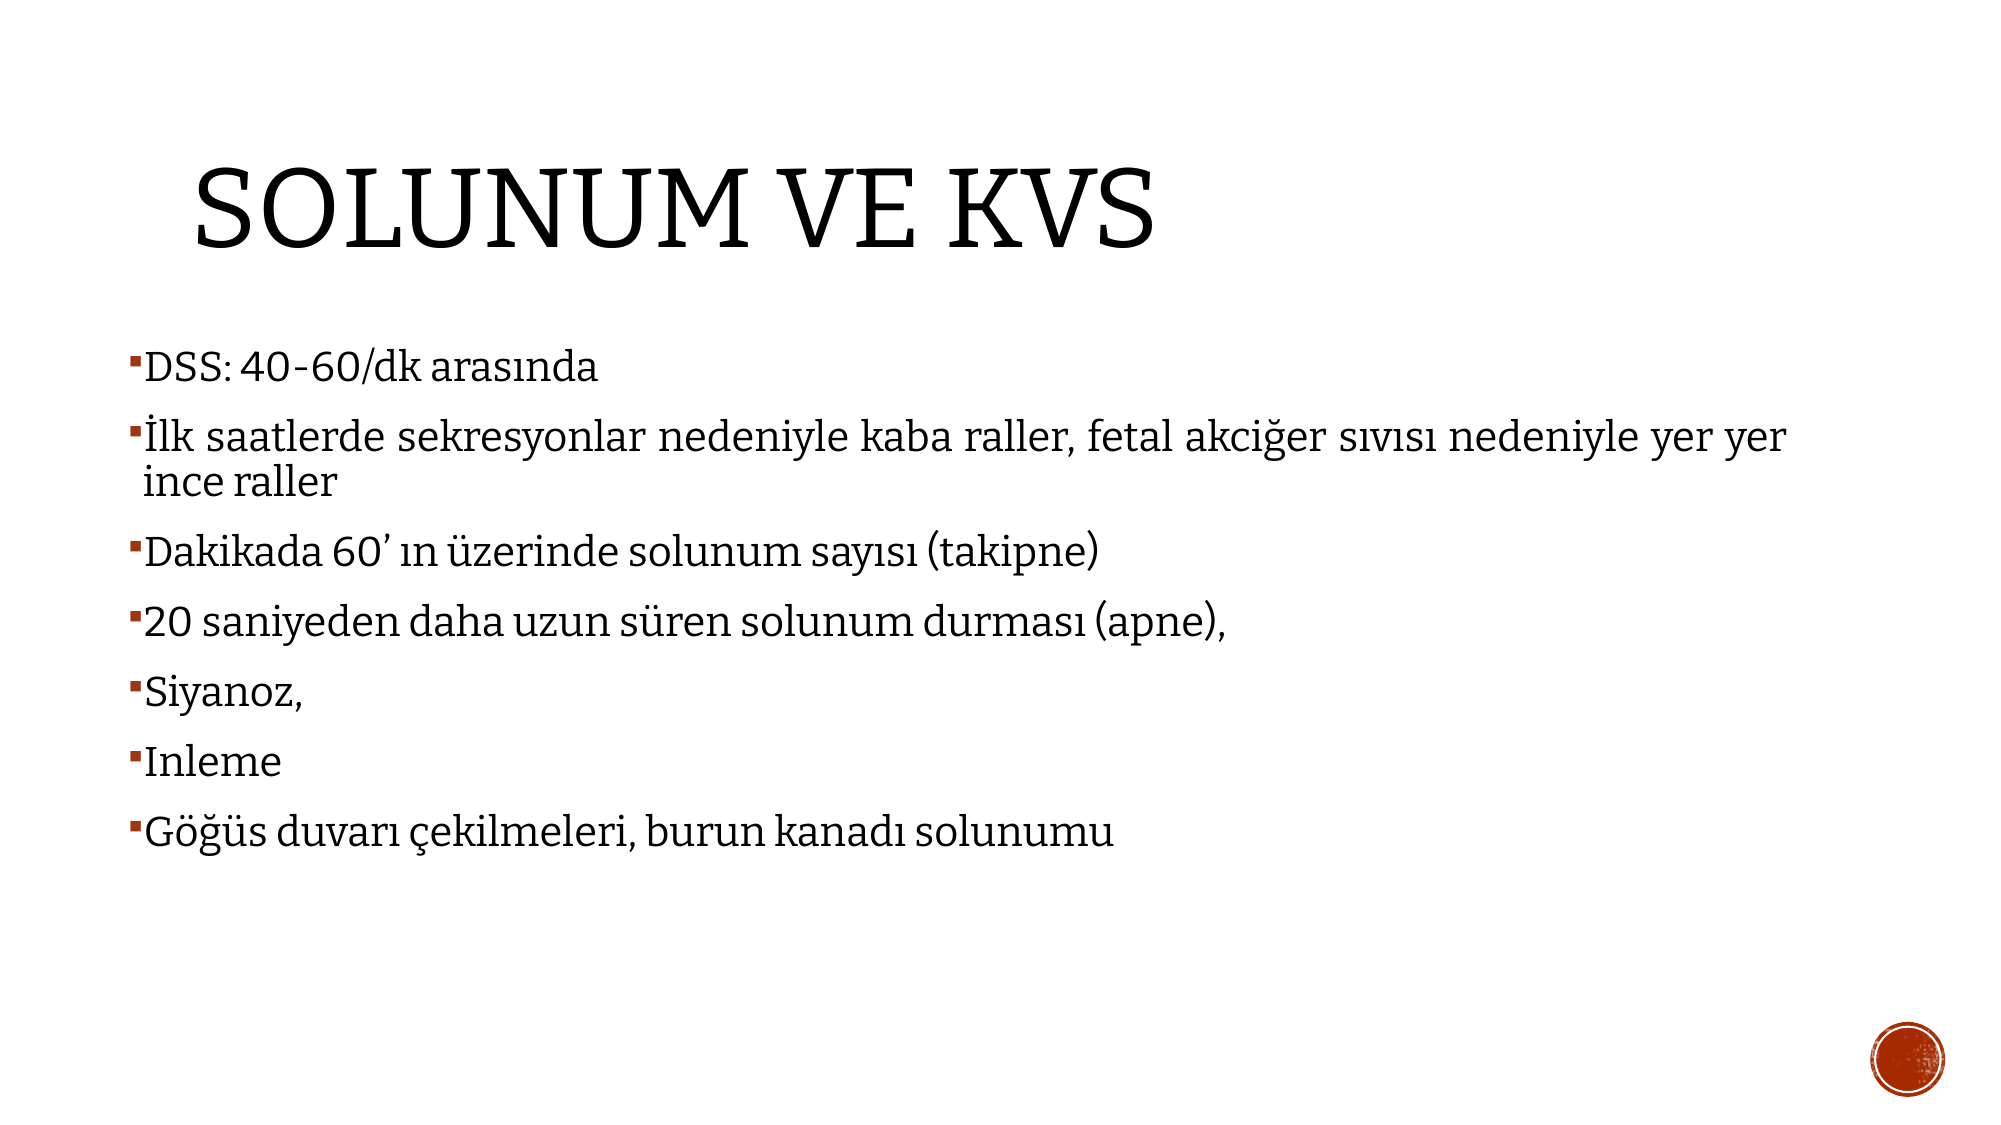

# Solunum ve kvs
DSS: 40-60/dk arasında
İlk saatlerde sekresyonlar nedeniyle kaba raller, fetal akciğer sıvısı nedeniyle yer yer ince raller
Dakikada 60’ ın üzerinde solunum sayısı (takipne)
20 saniyeden daha uzun süren solunum durması (apne),
Siyanoz,
Inleme
Göğüs duvarı çekilmeleri, burun kanadı solunumu